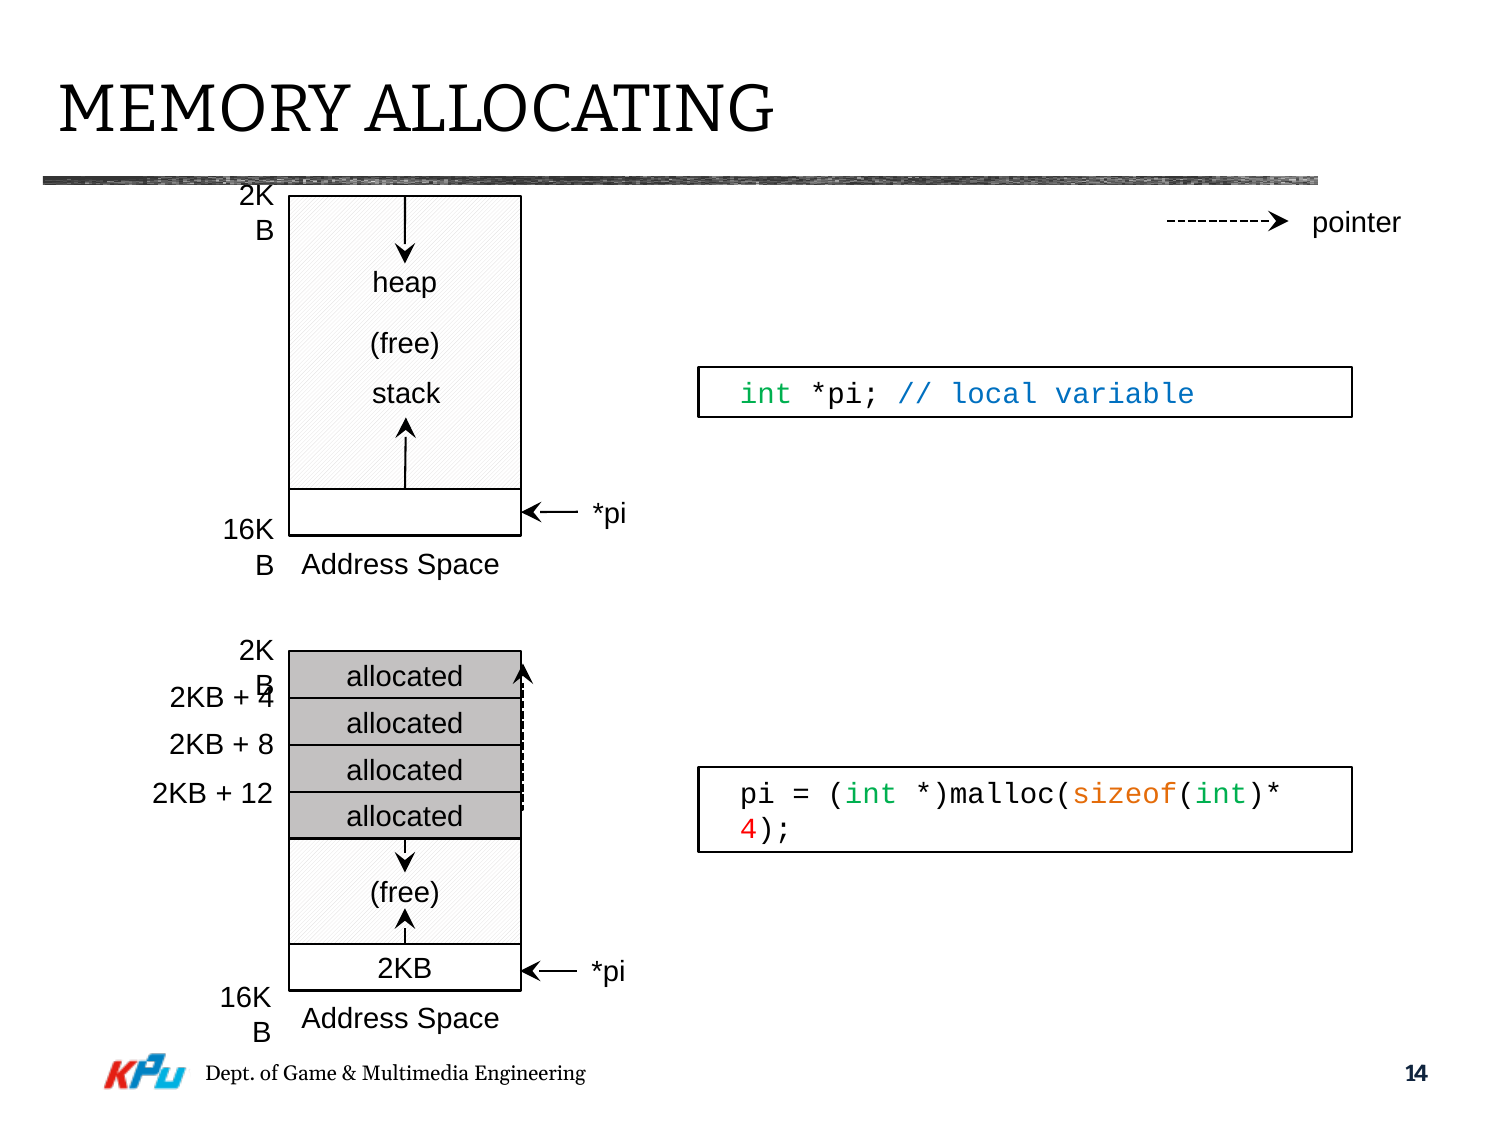

# Memory Allocating
2KB
(free)
pointer

heap
stack
int *pi; // local variable
*pi

16KB
Address Space
2KB
allocated
2KB + 4
allocated
2KB + 8
allocated
2KB + 12
pi = (int *)malloc(sizeof(int)* 4);
allocated
(free)
2KB
*pi
16KB
Address Space
Dept. of Game & Multimedia Engineering
14